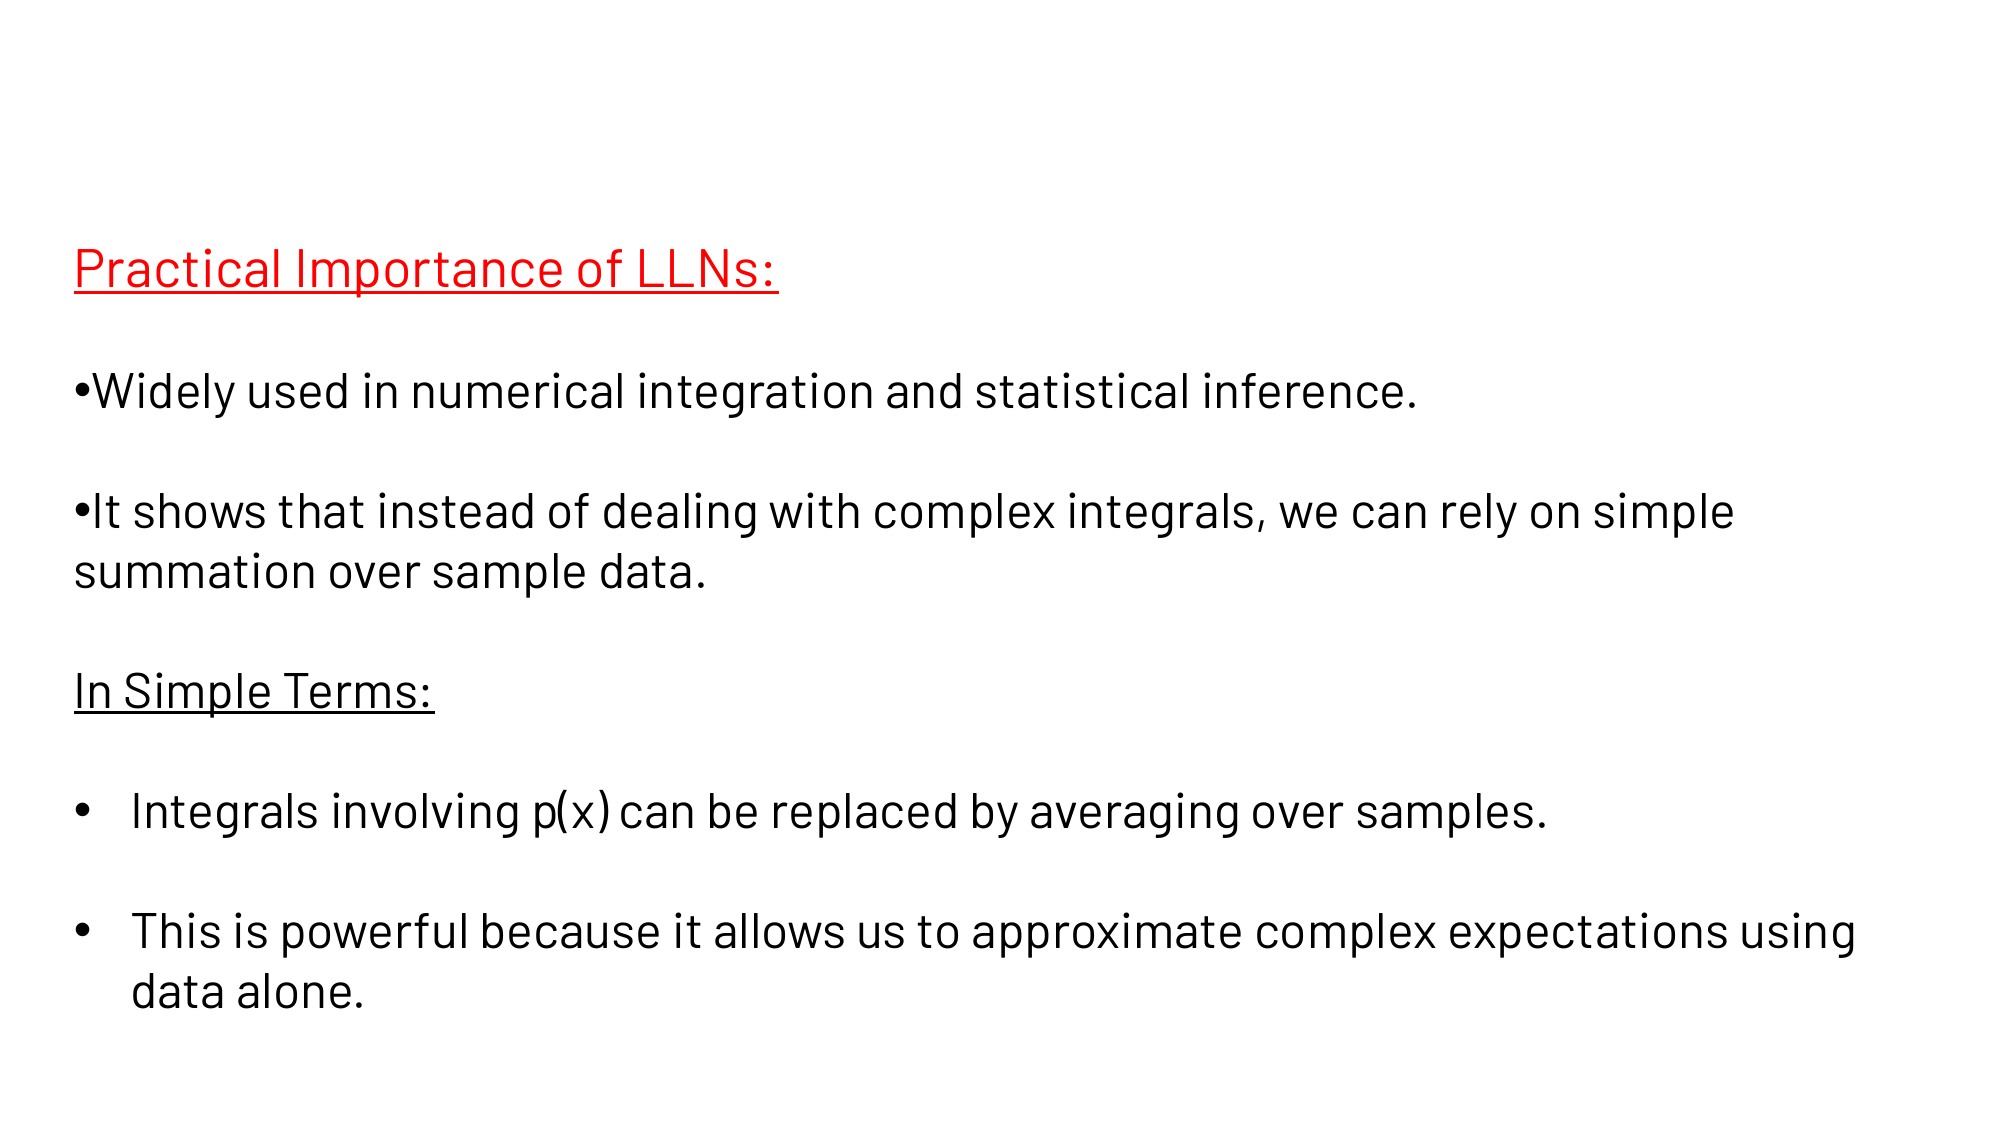

Practical Importance of LLNs:

Widely used in numerical integration and statistical inference.

It shows that instead of dealing with complex integrals, we can rely on simple summation over sample data.

In Simple Terms:

Integrals involving p(x) can be replaced by averaging over samples.

This is powerful because it allows us to approximate complex expectations using data alone.